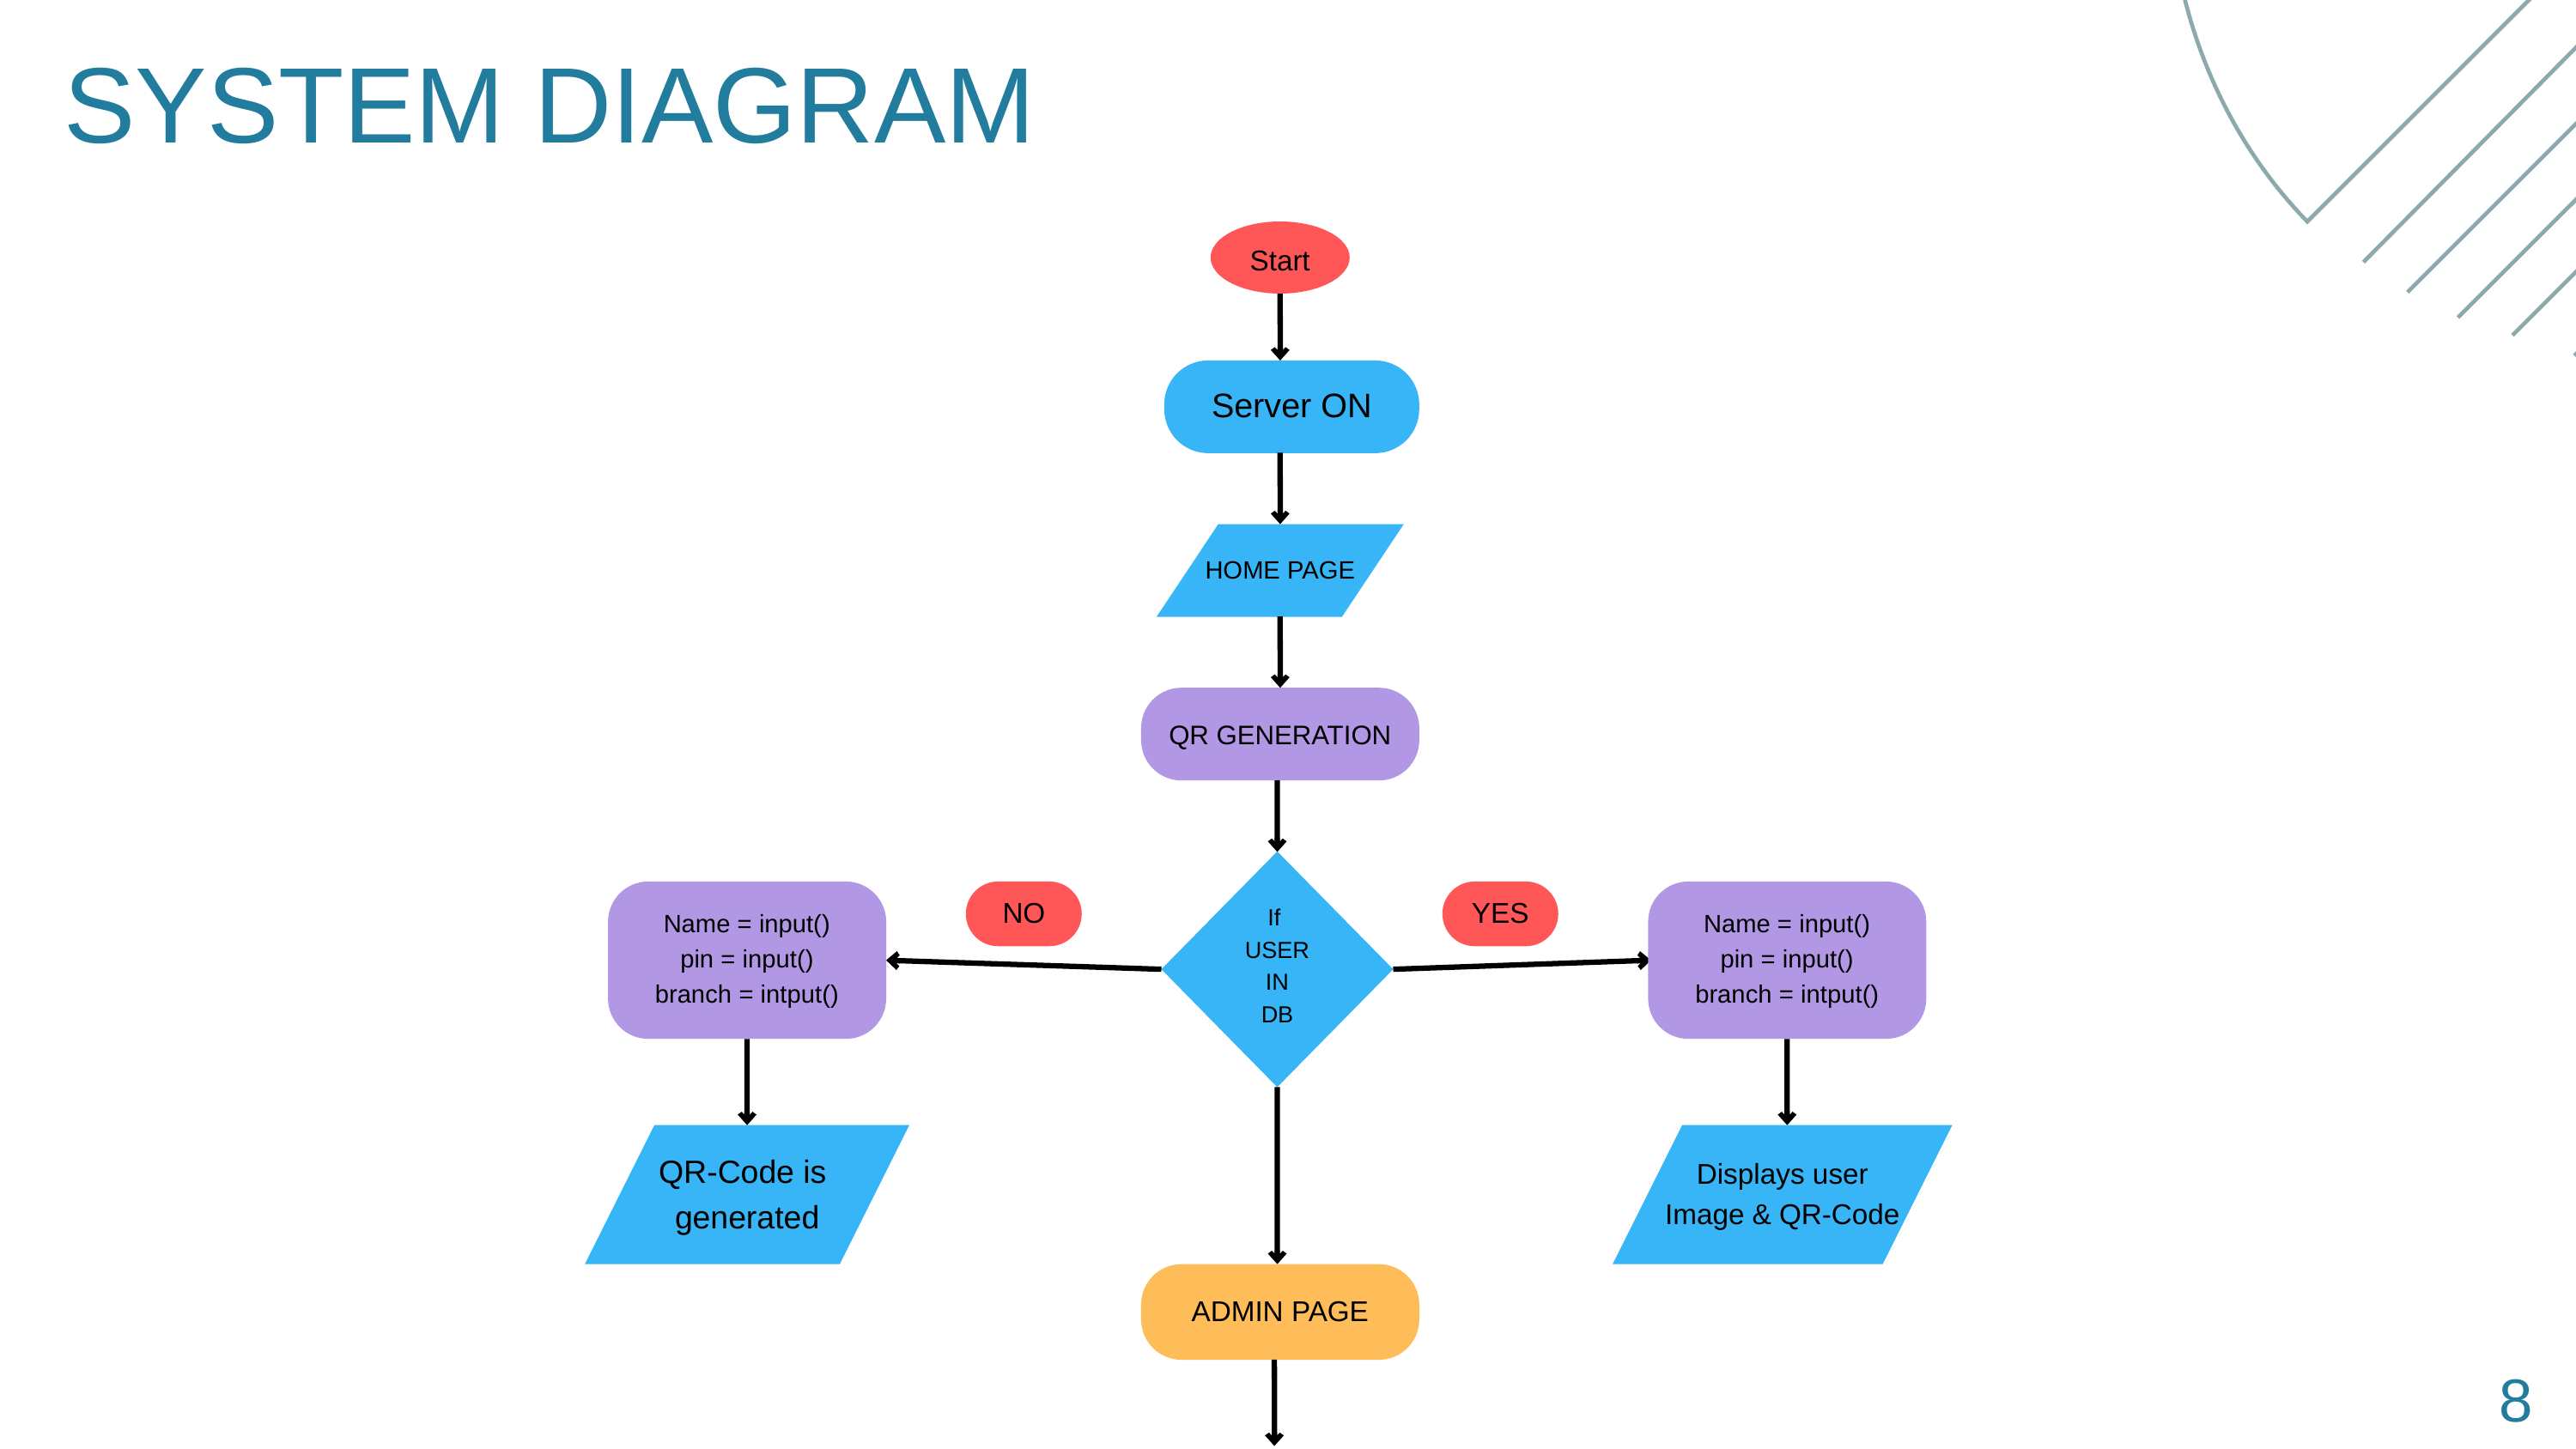

SYSTEM DIAGRAM

Start

Server ON

HOME PAGE

QR GENERATION

If
USER
IN
DB

Name = input()
pin = input()
branch = intput()

NO

YES

Name = input()
pin = input()
branch = intput()

QR-Code is
generated

Displays user Image & QR-Code

ADMIN PAGE
8